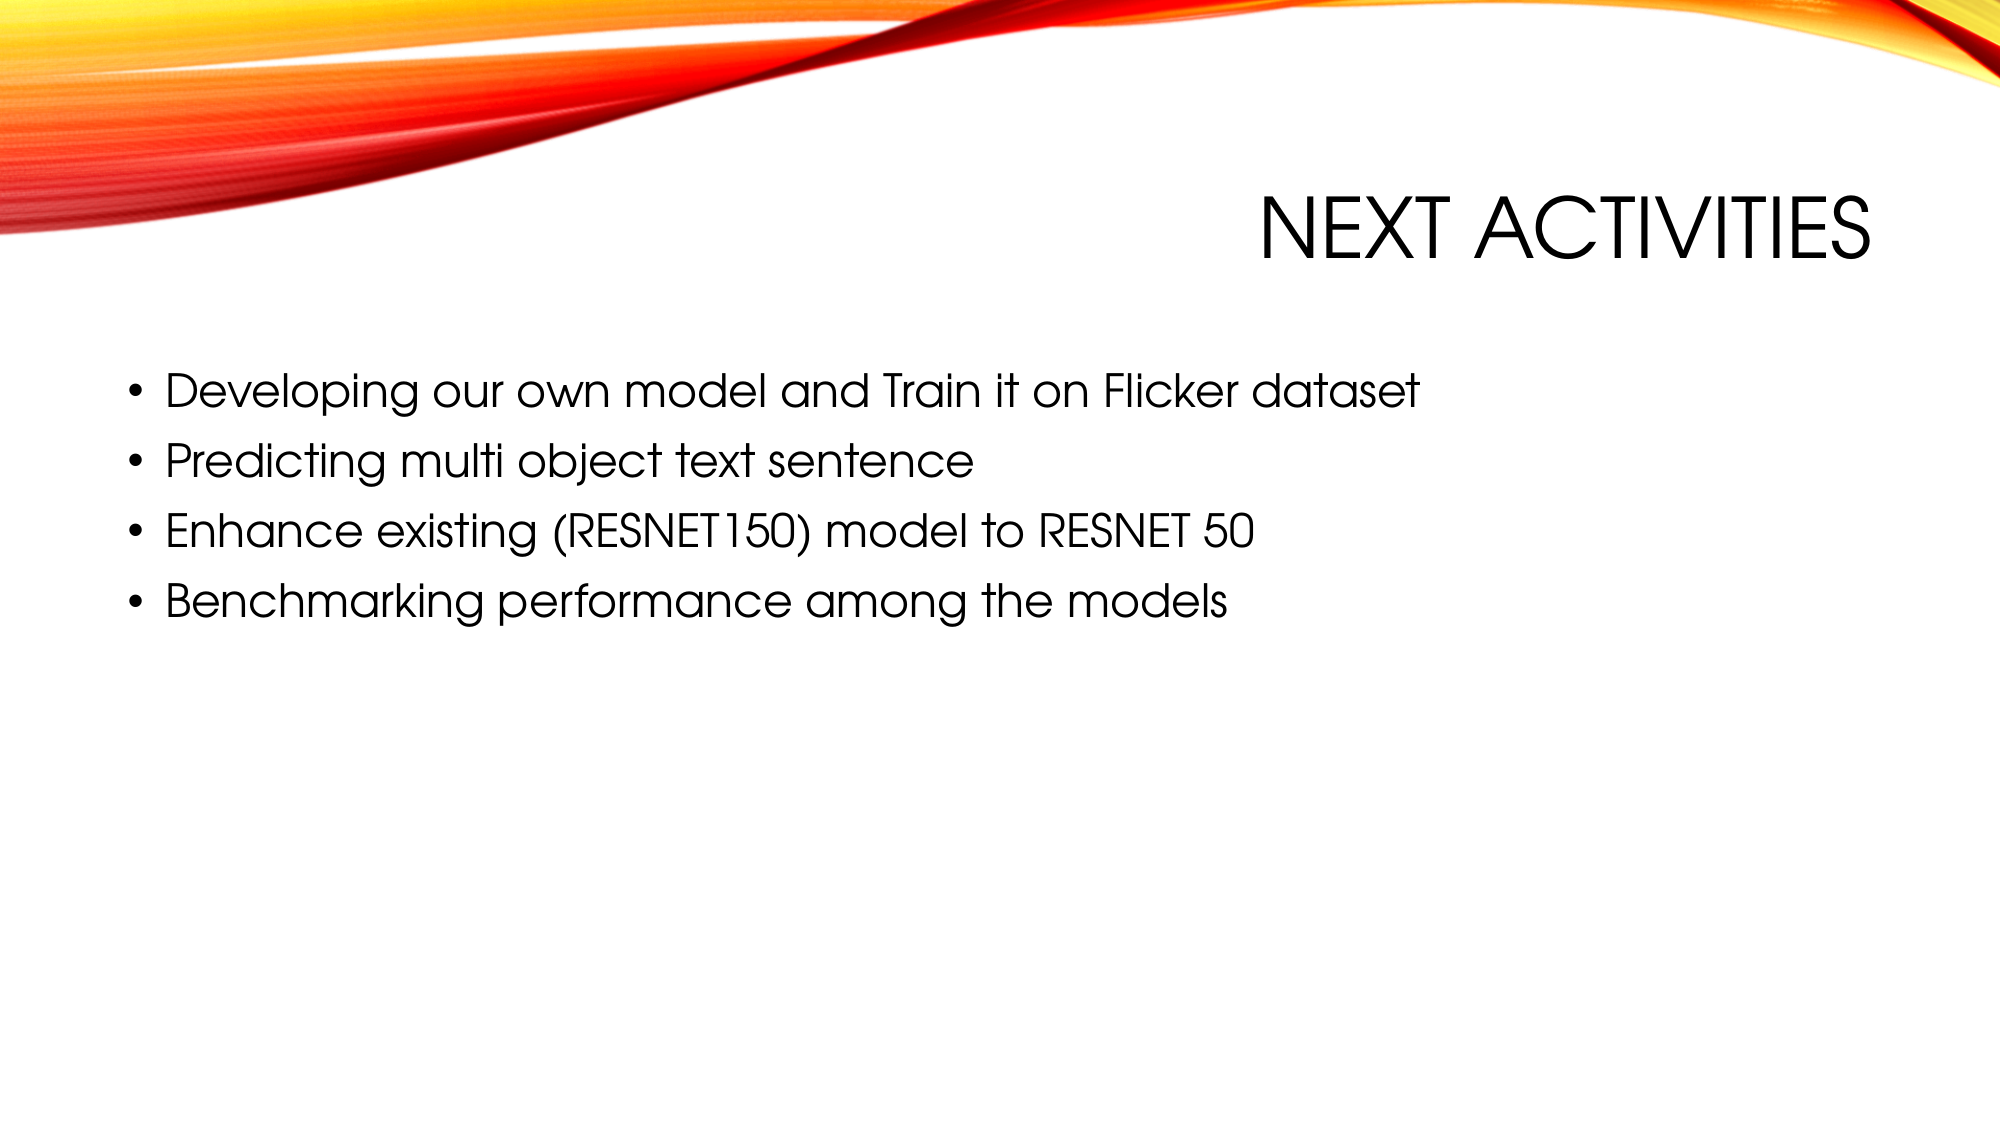

# Next Activities
Developing our own model and Train it on Flicker dataset
Predicting multi object text sentence
Enhance existing (RESNET150) model to RESNET 50
Benchmarking performance among the models